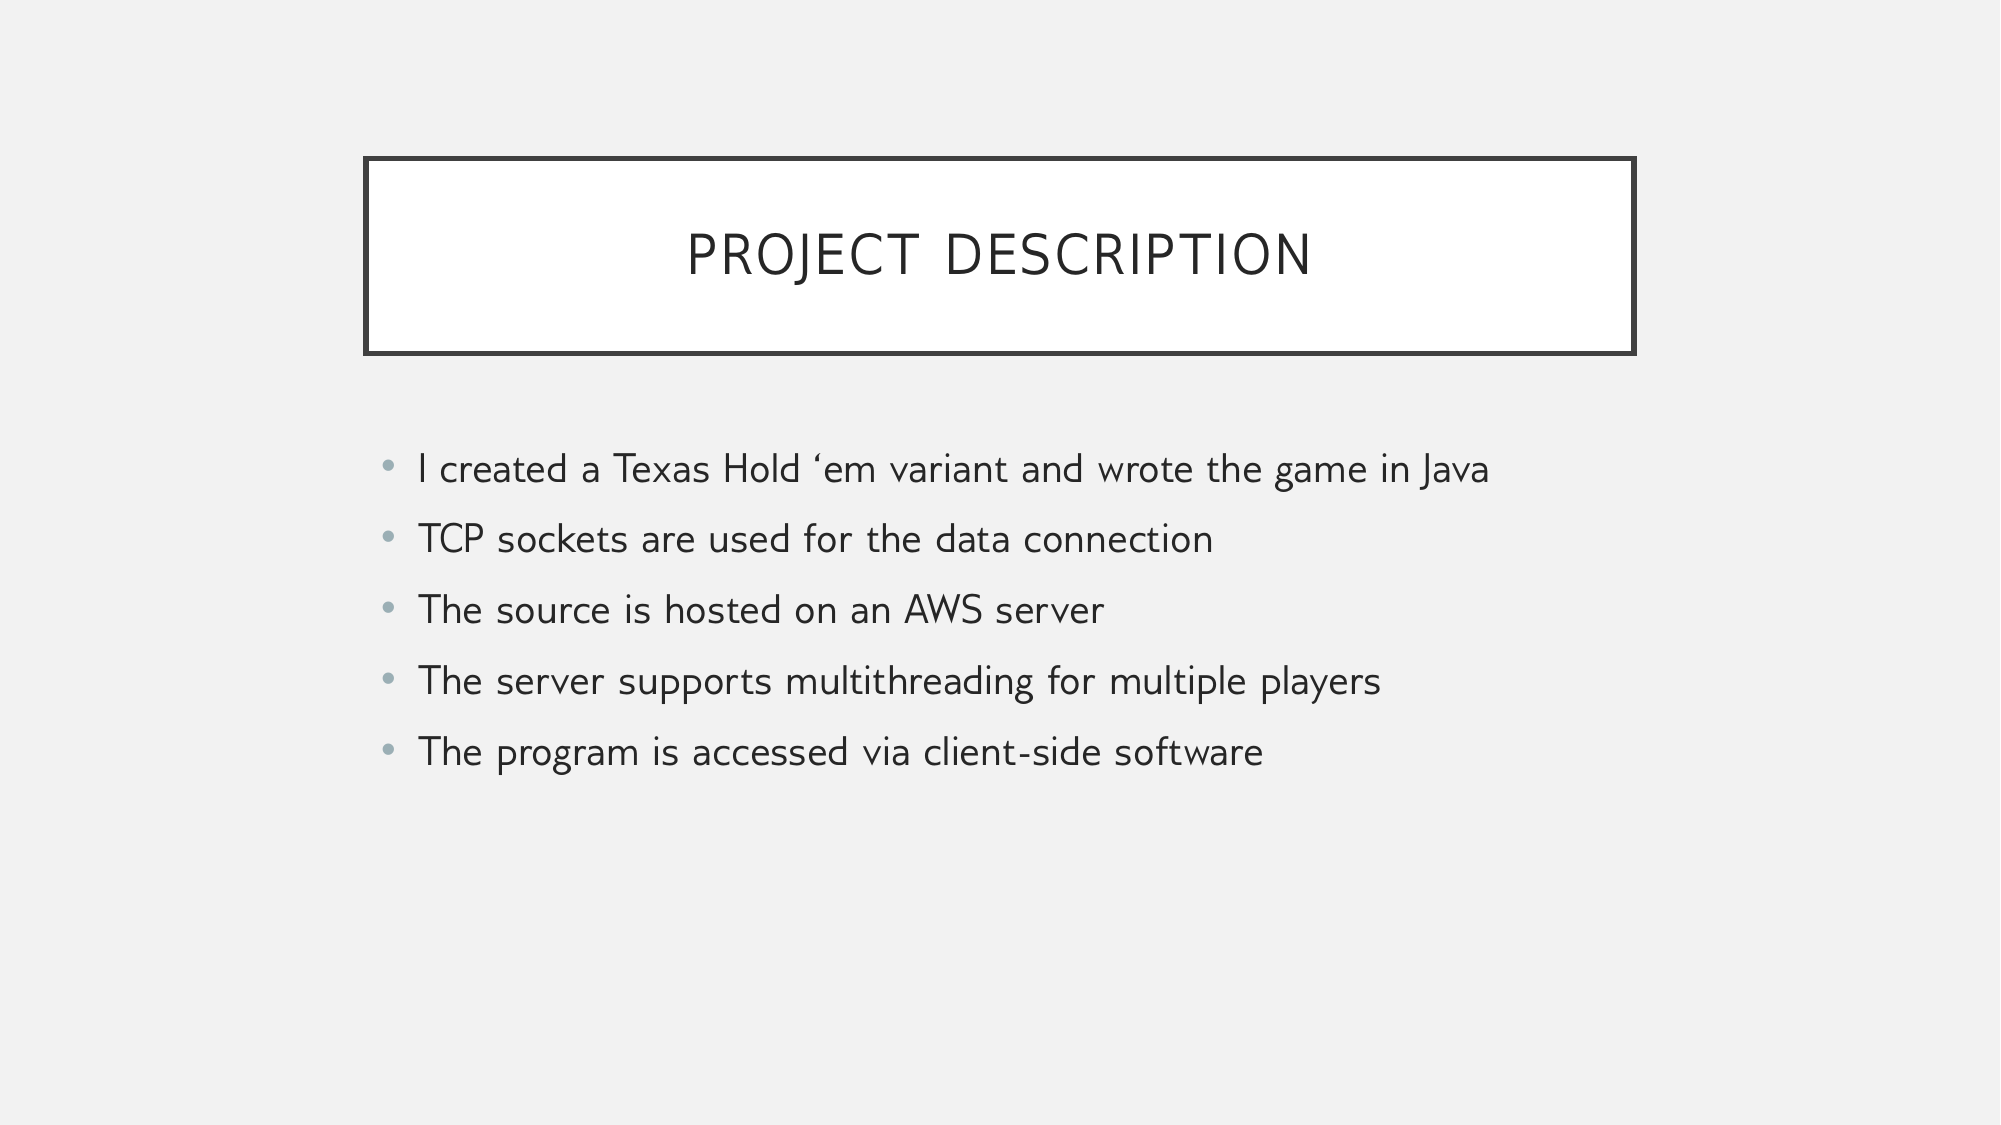

# Project description
I created a Texas Hold ‘em variant and wrote the game in Java
TCP sockets are used for the data connection
The source is hosted on an AWS server
The server supports multithreading for multiple players
The program is accessed via client-side software